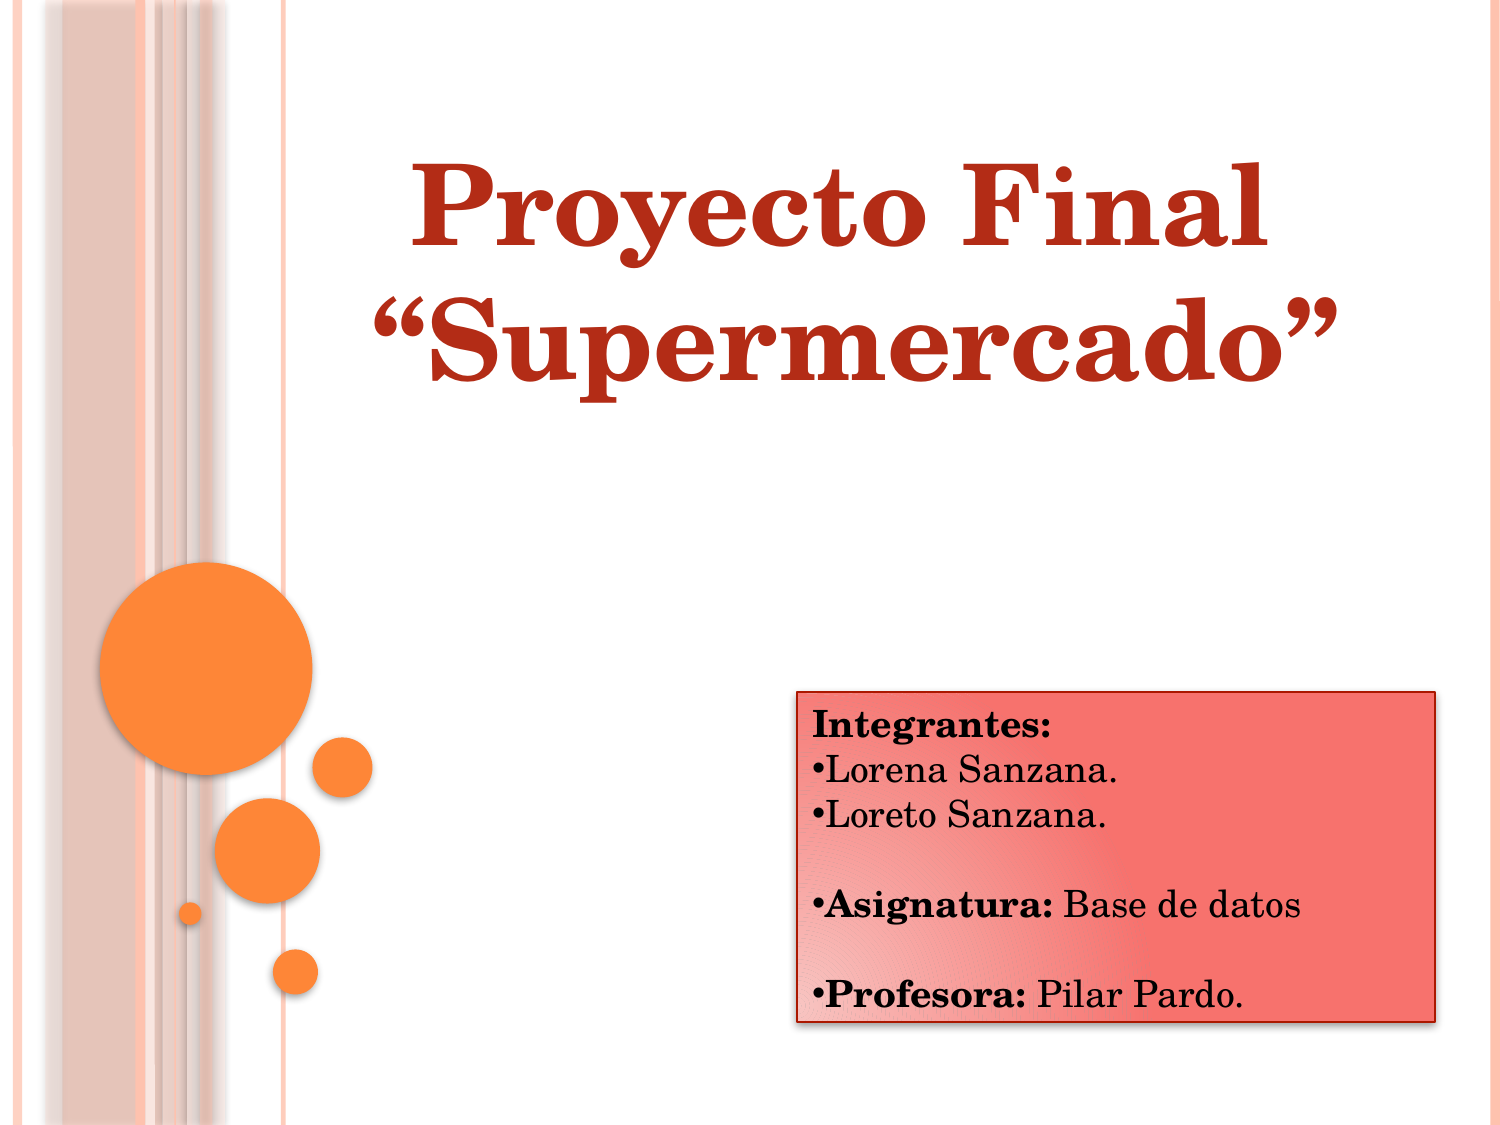

Proyecto Final
“Supermercado”
Integrantes:
Lorena Sanzana.
Loreto Sanzana.

Asignatura: Base de datos

Profesora: Pilar Pardo.